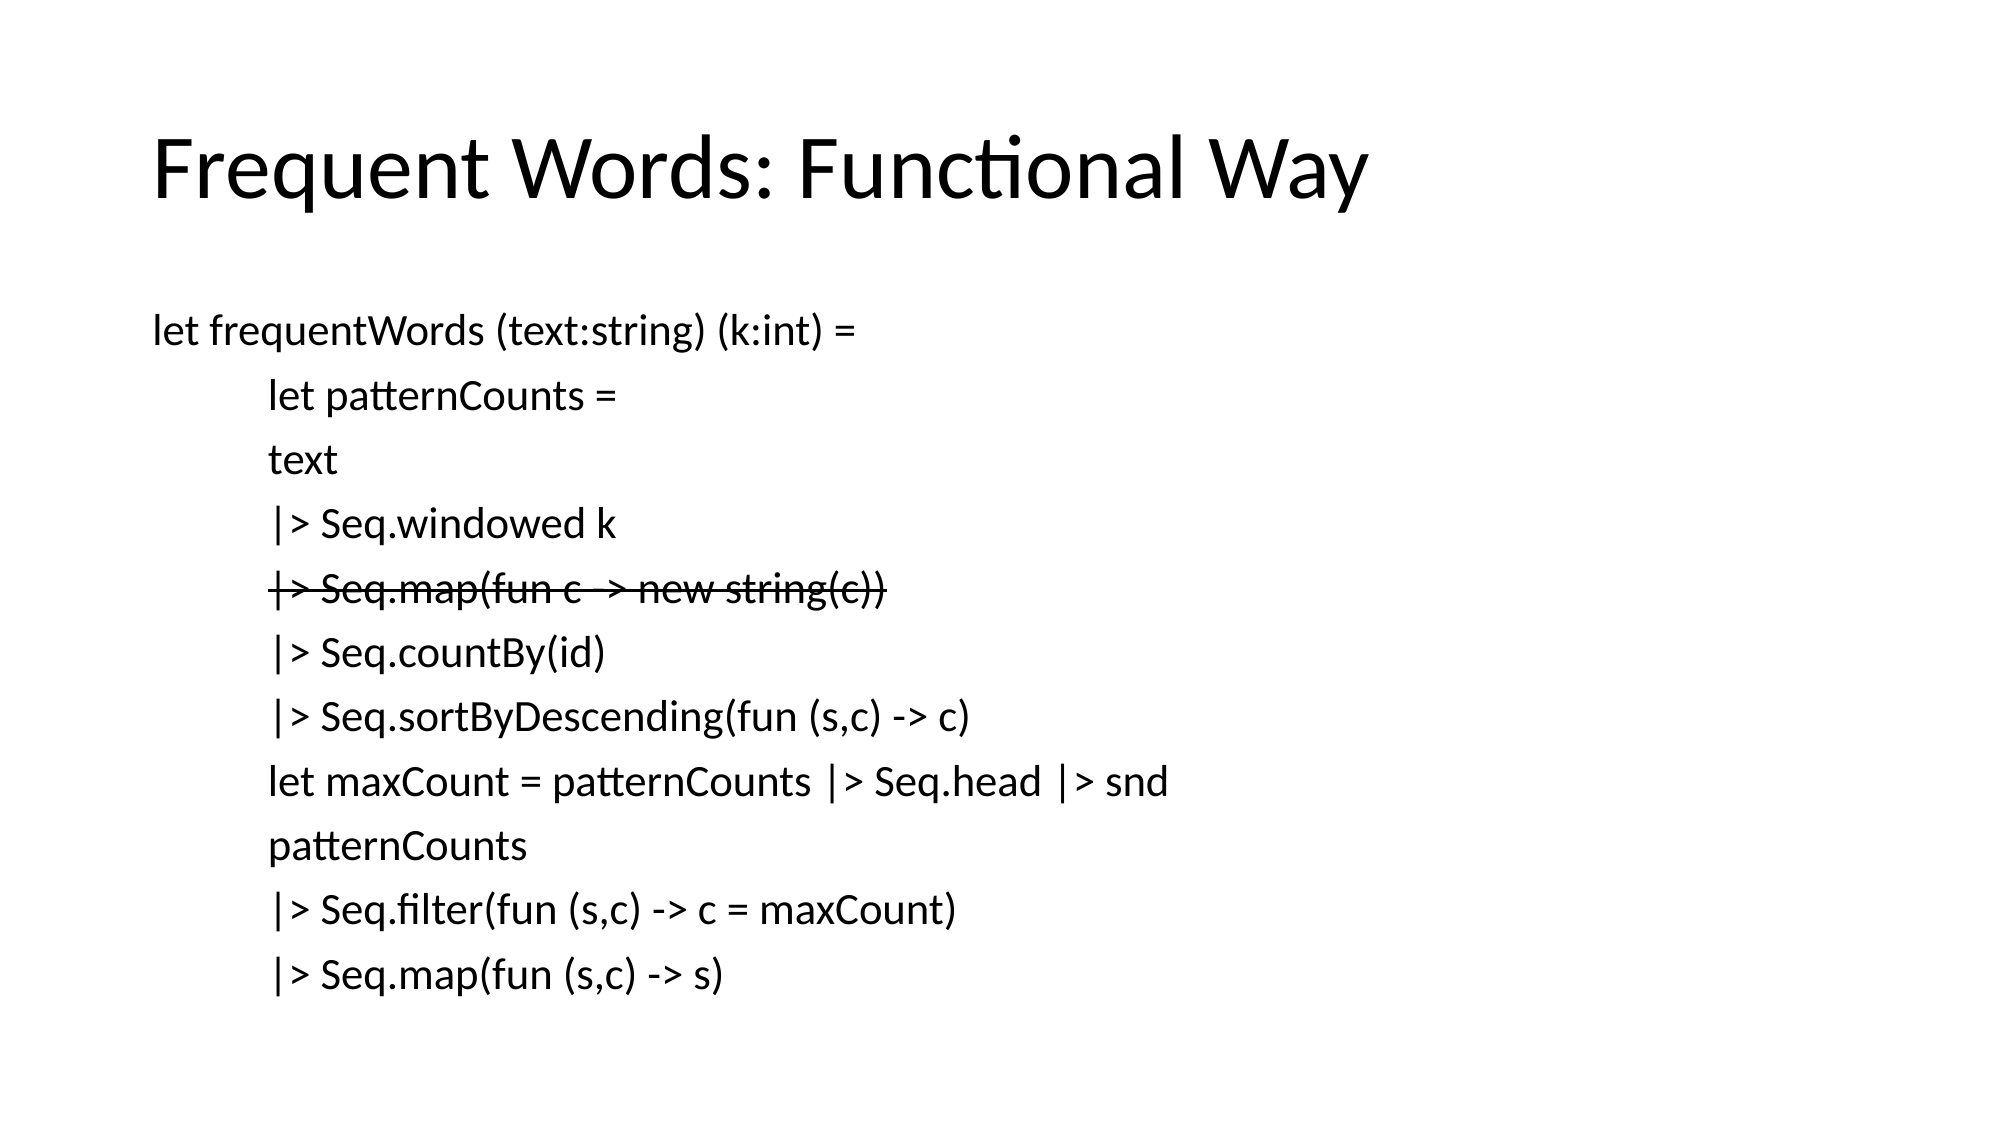

# Frequent Words: Functional Way
let frequentWords (text:string) (k:int) =
	let patternCounts =
		text
		|> Seq.windowed k
		|> Seq.map(fun c -> new string(c))
		|> Seq.countBy(id)
		|> Seq.sortByDescending(fun (s,c) -> c)
	let maxCount = patternCounts |> Seq.head |> snd
	patternCounts
	|> Seq.filter(fun (s,c) -> c = maxCount)
	|> Seq.map(fun (s,c) -> s)